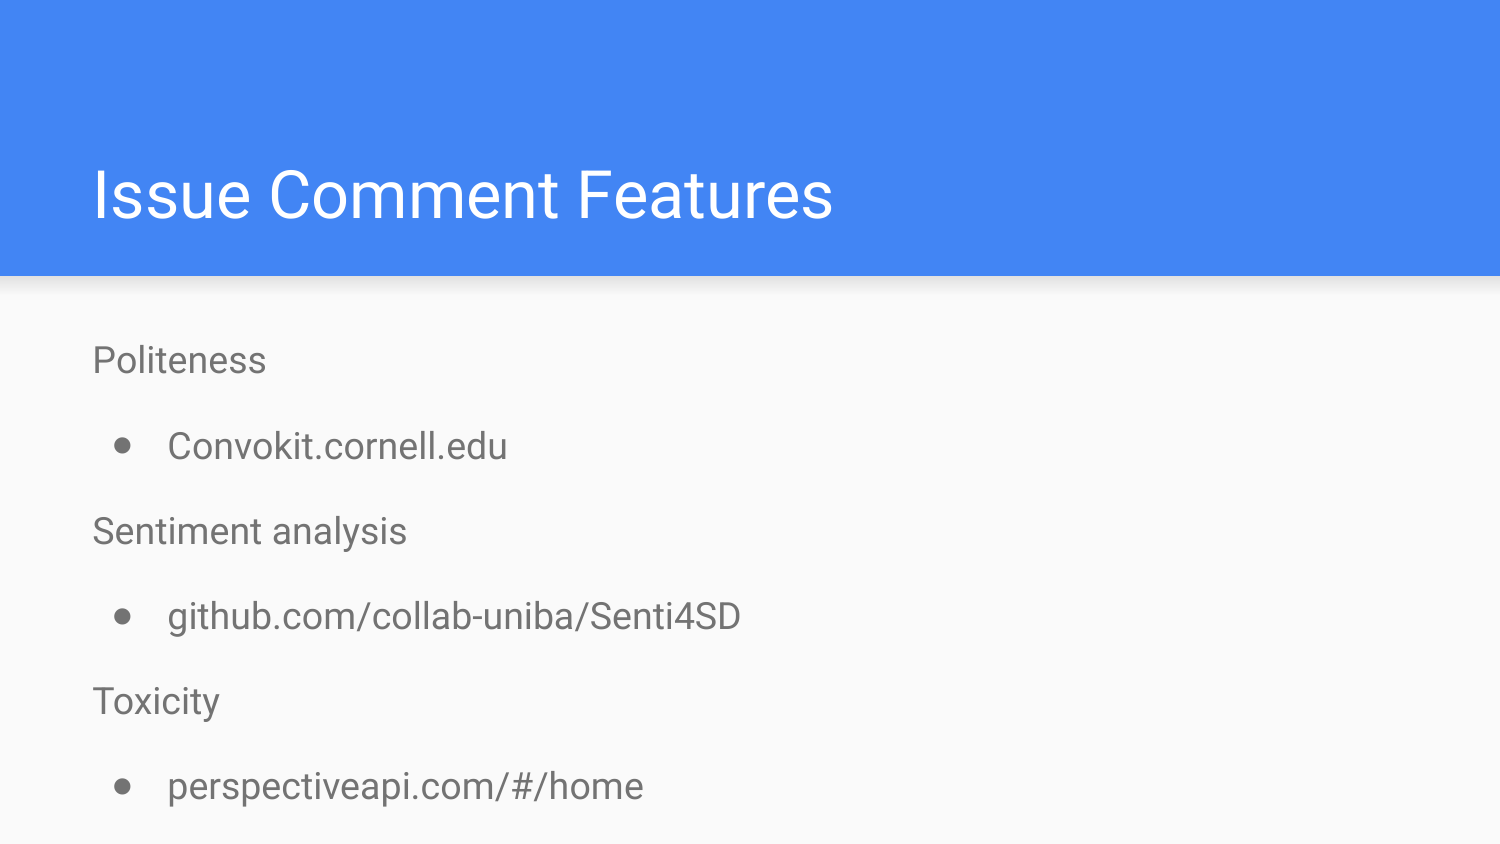

# Issue Comment Features
Politeness
Convokit.cornell.edu
Sentiment analysis
github.com/collab-uniba/Senti4SD
Toxicity
perspectiveapi.com/#/home